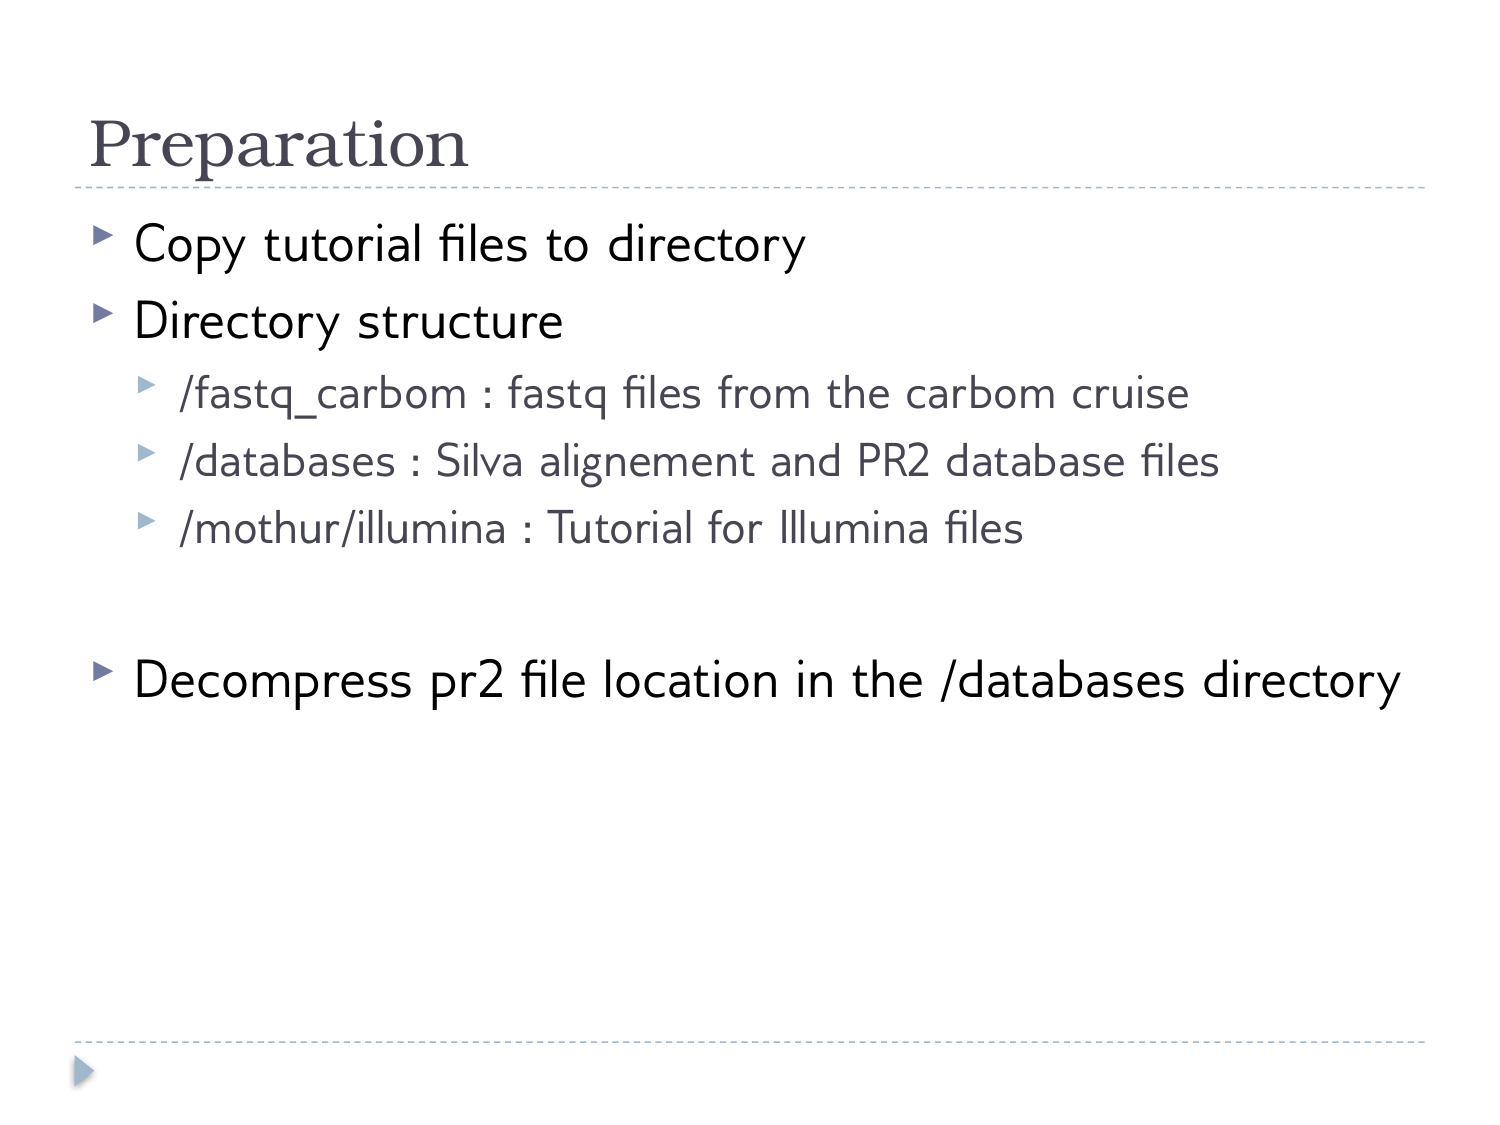

# Preparation
Copy tutorial files to directory
Directory structure
/fastq_carbom : fastq files from the carbom cruise
/databases : Silva alignement and PR2 database files
/mothur/illumina : Tutorial for Illumina files

Decompress pr2 file location in the /databases directory